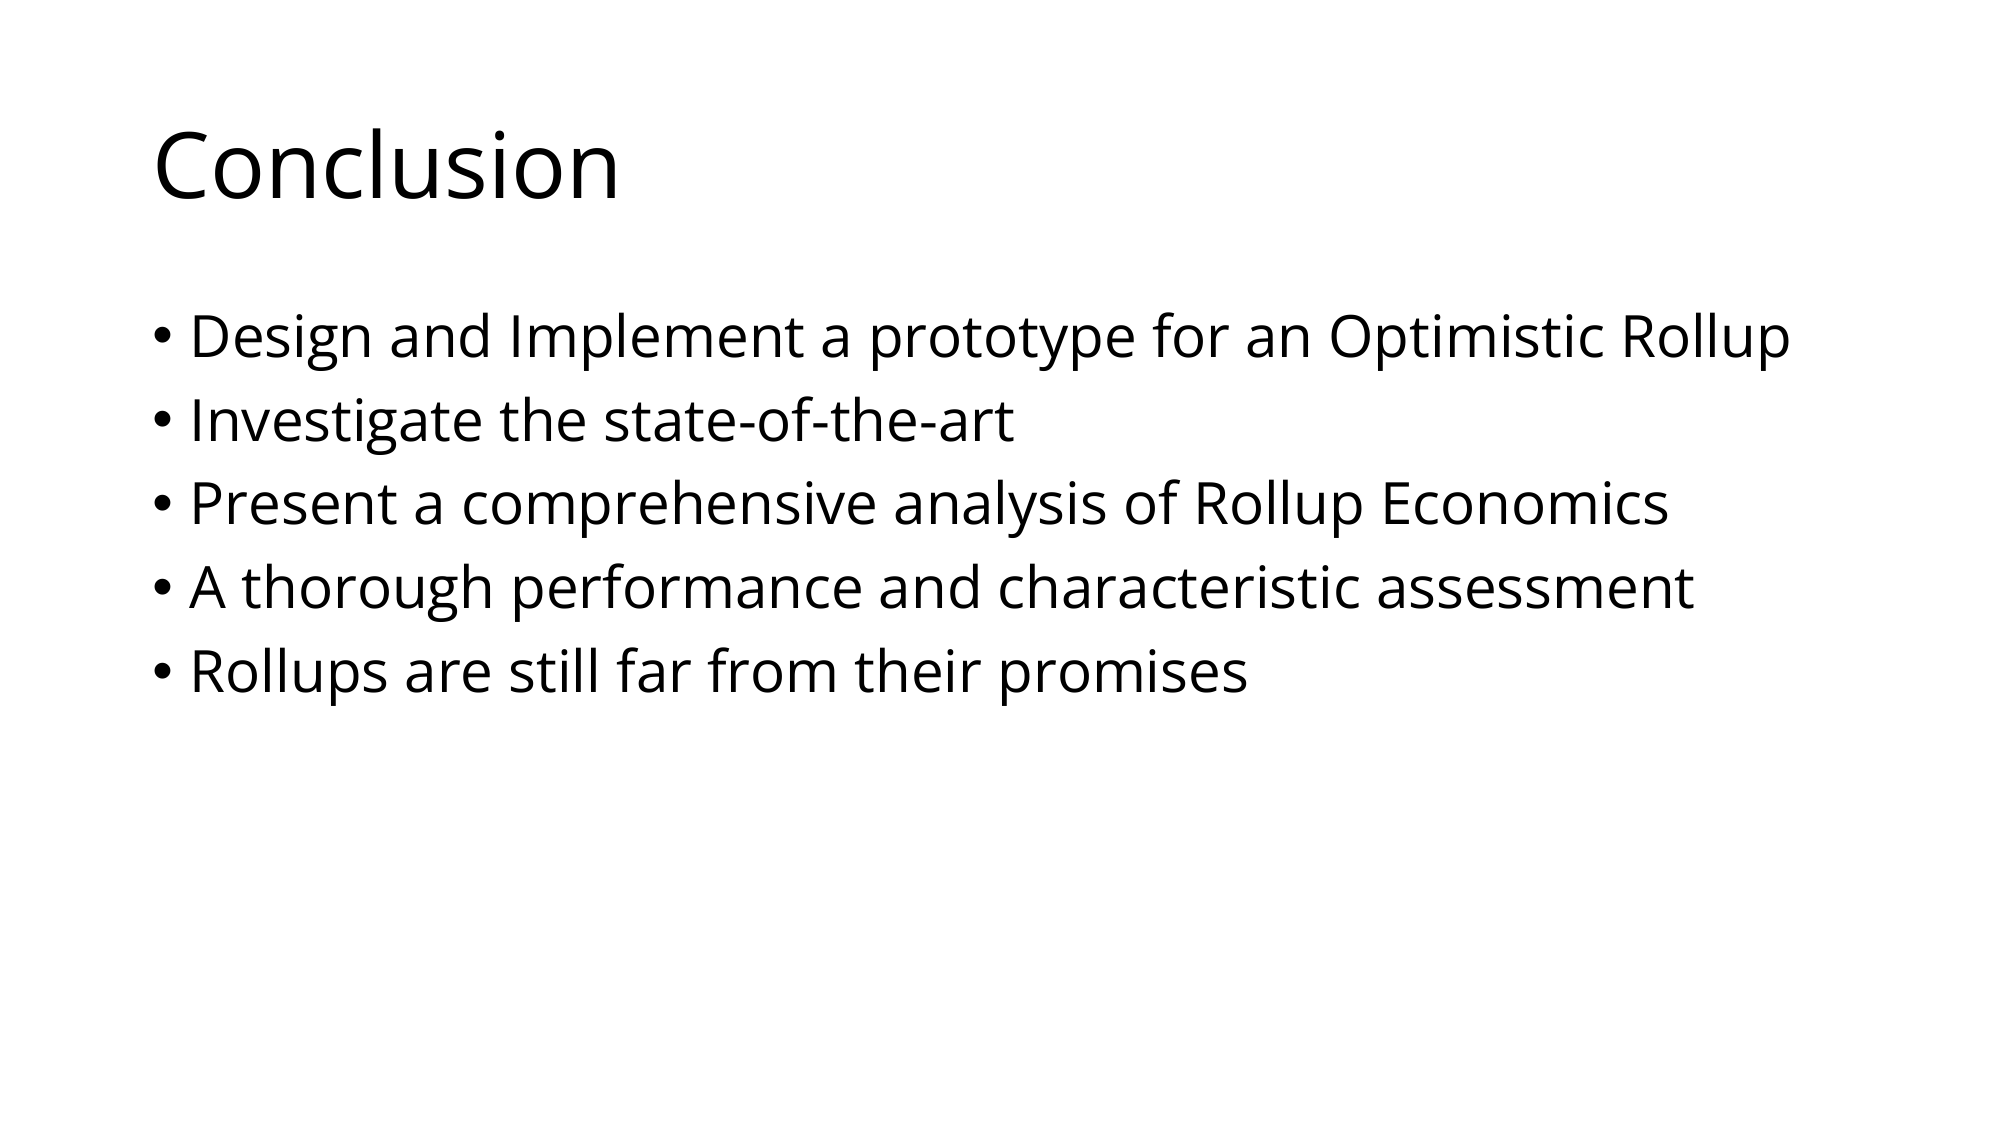

# Conclusion
Design and Implement a prototype for an Optimistic Rollup
Investigate the state-of-the-art
Present a comprehensive analysis of Rollup Economics
A thorough performance and characteristic assessment
Rollups are still far from their promises